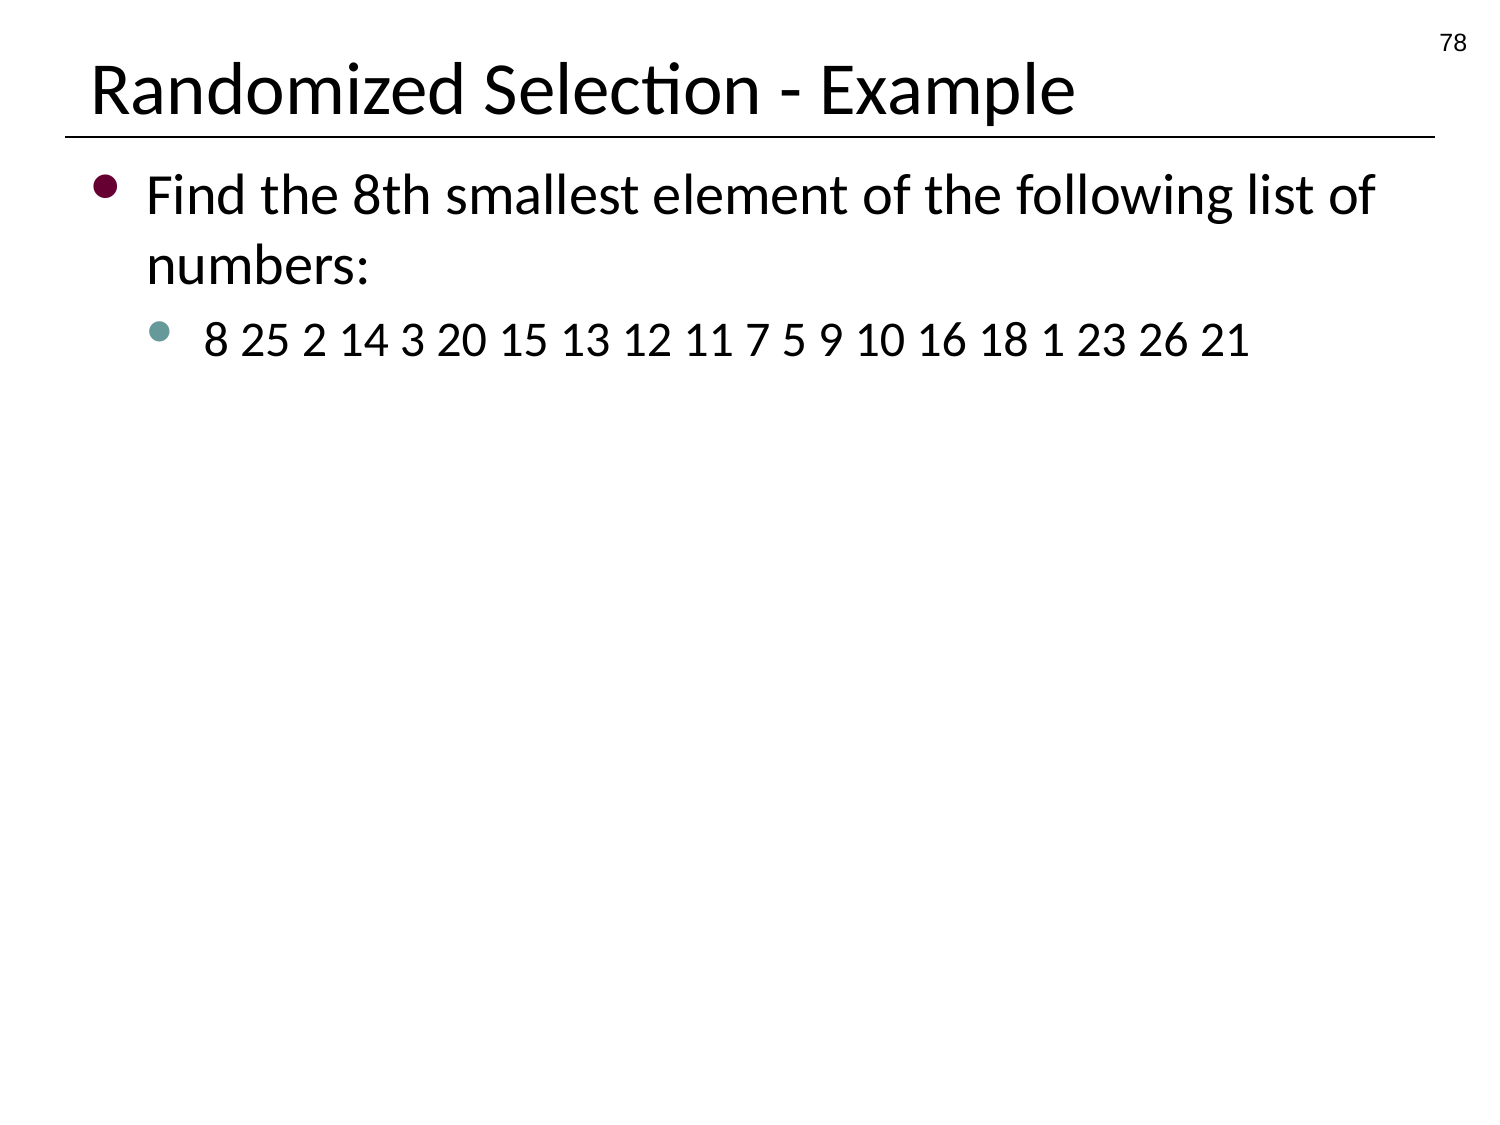

78
# Randomized Selection - Example
Find the 8th smallest element of the following list of numbers:
8 25 2 14 3 20 15 13 12 11 7 5 9 10 16 18 1 23 26 21